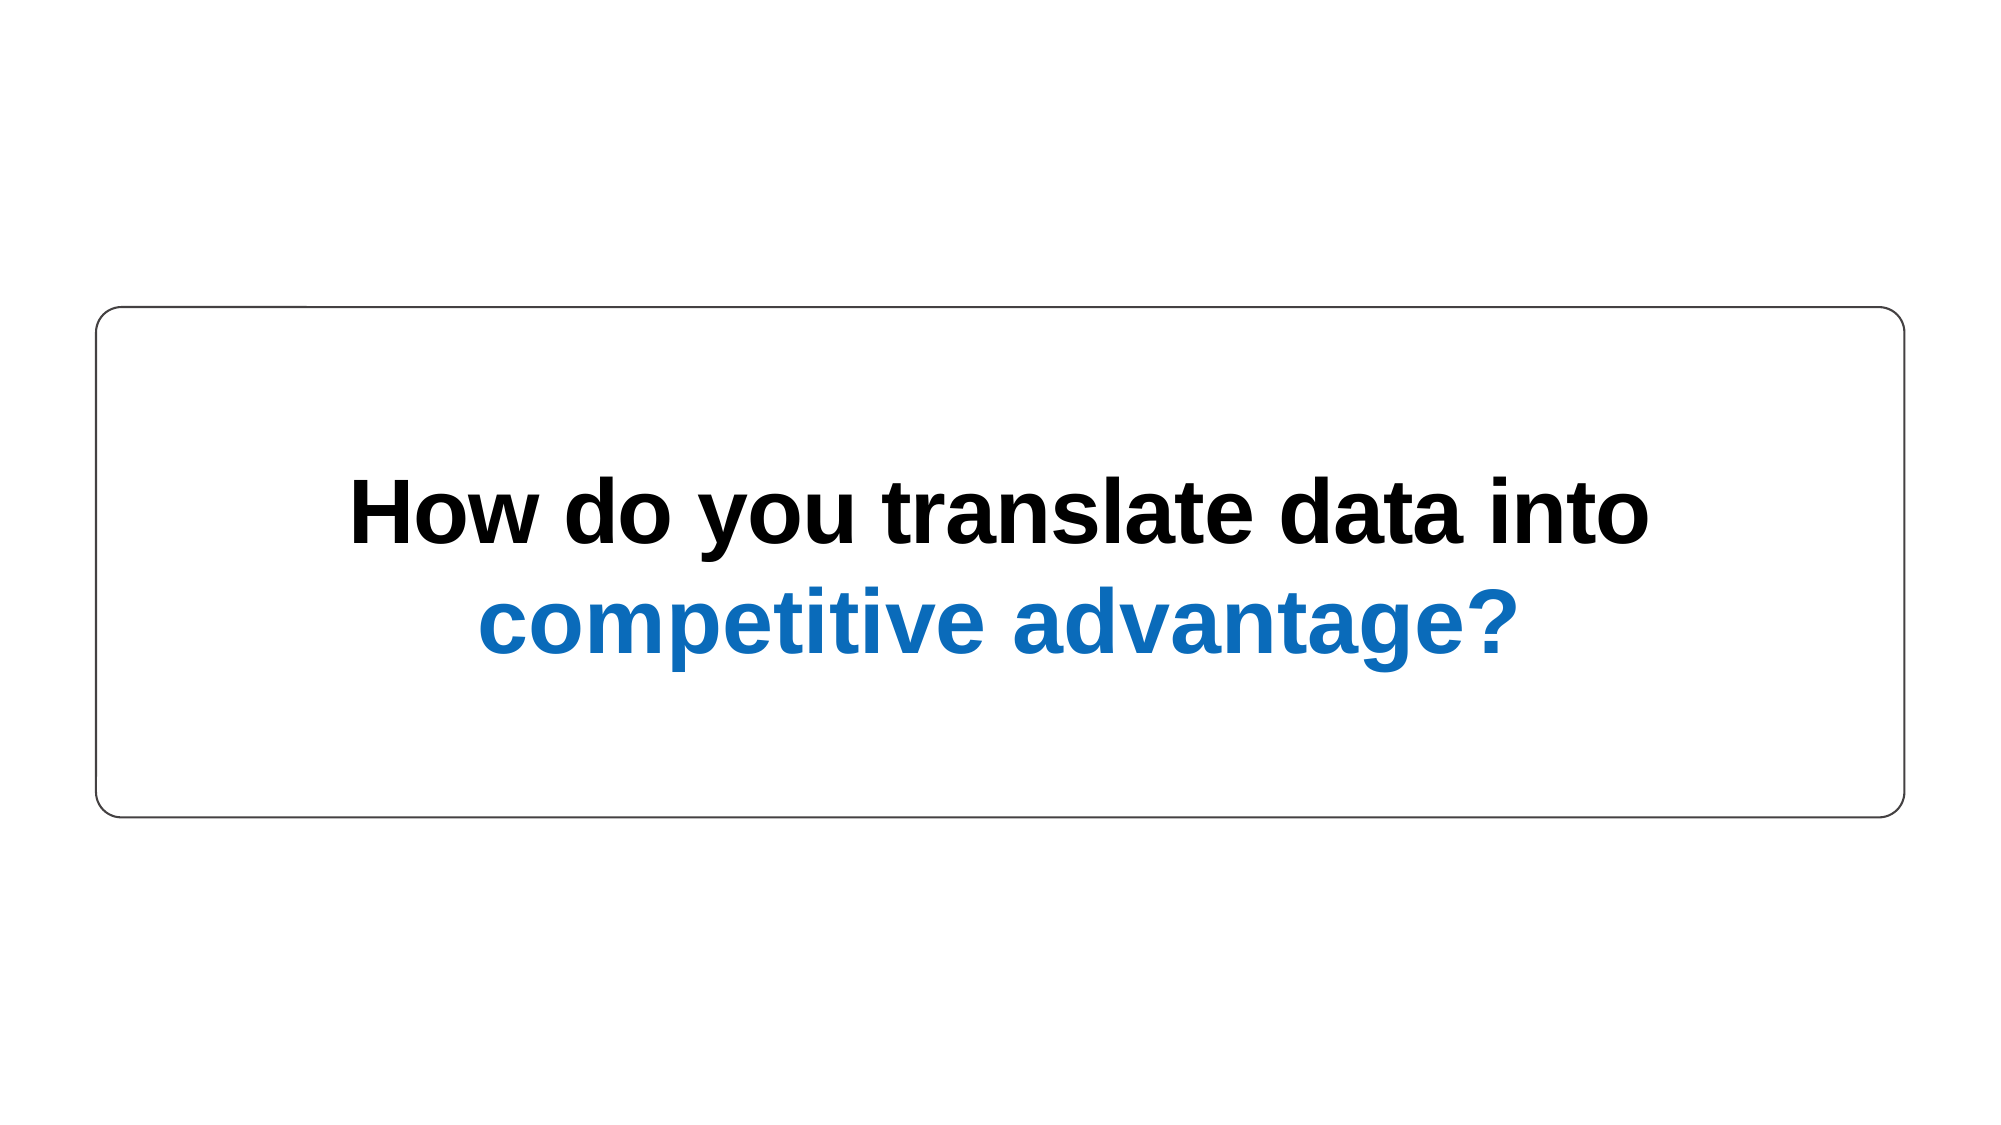

# How do you translate data into competitive advantage?